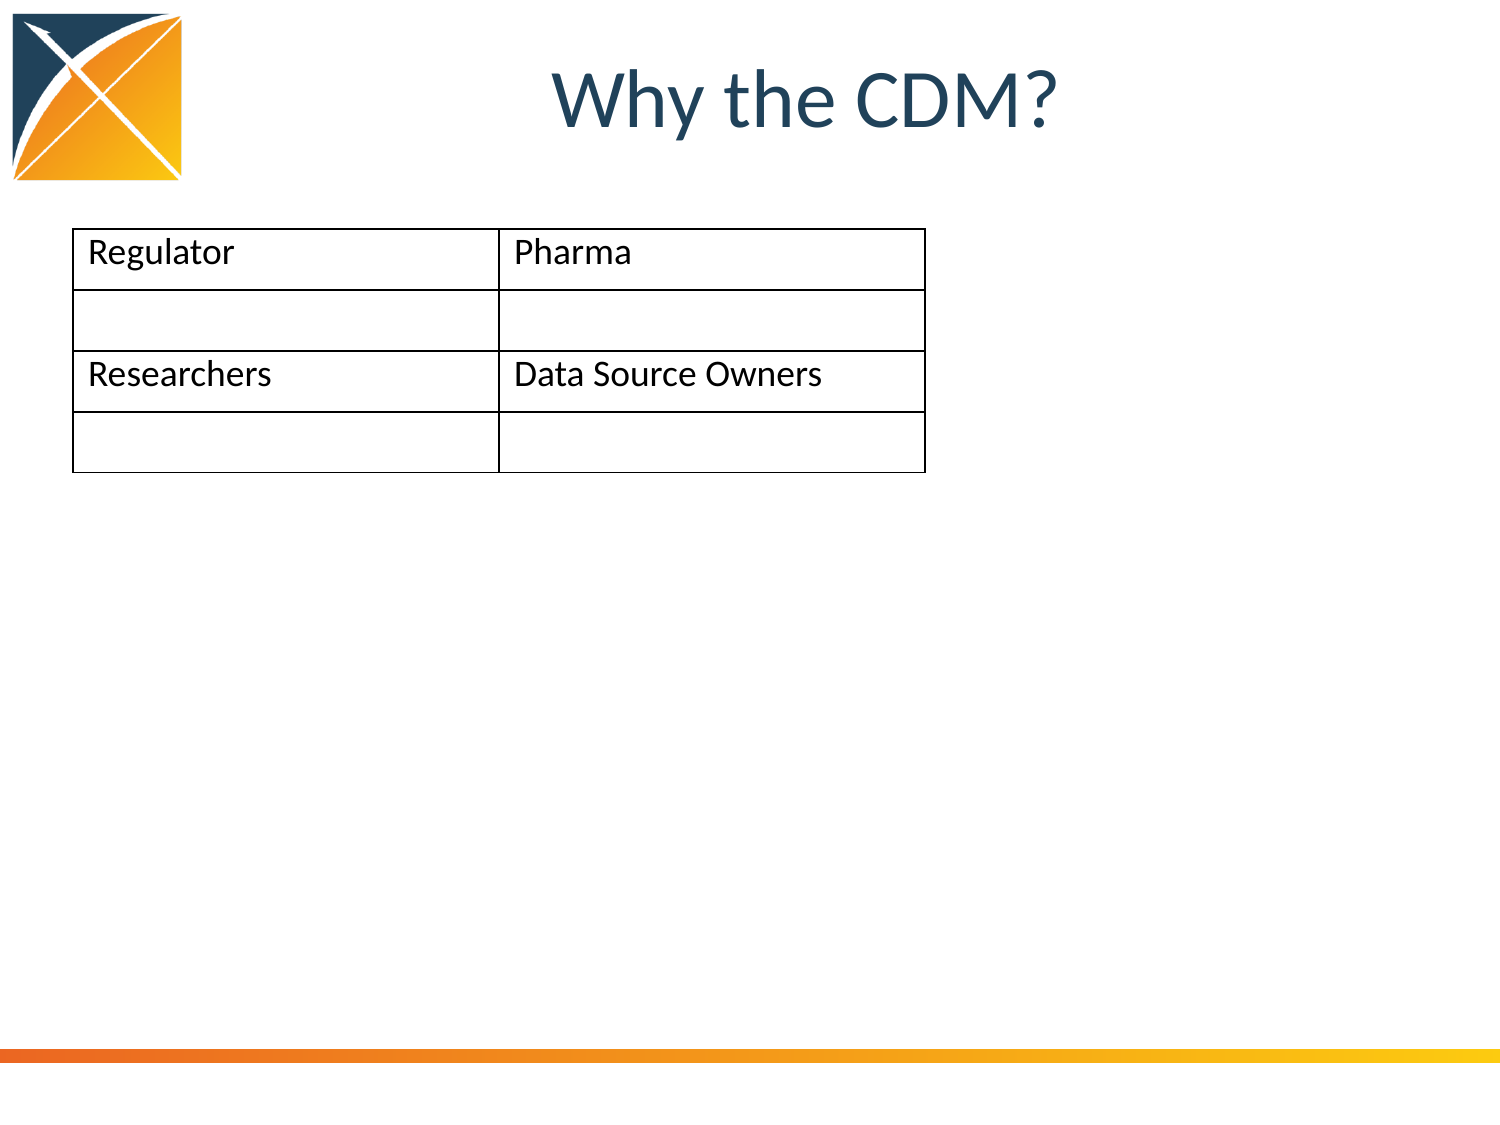

# Why the CDM?
| Regulator | Pharma |
| --- | --- |
|  |  |
| Researchers | Data Source Owners |
|  |  |